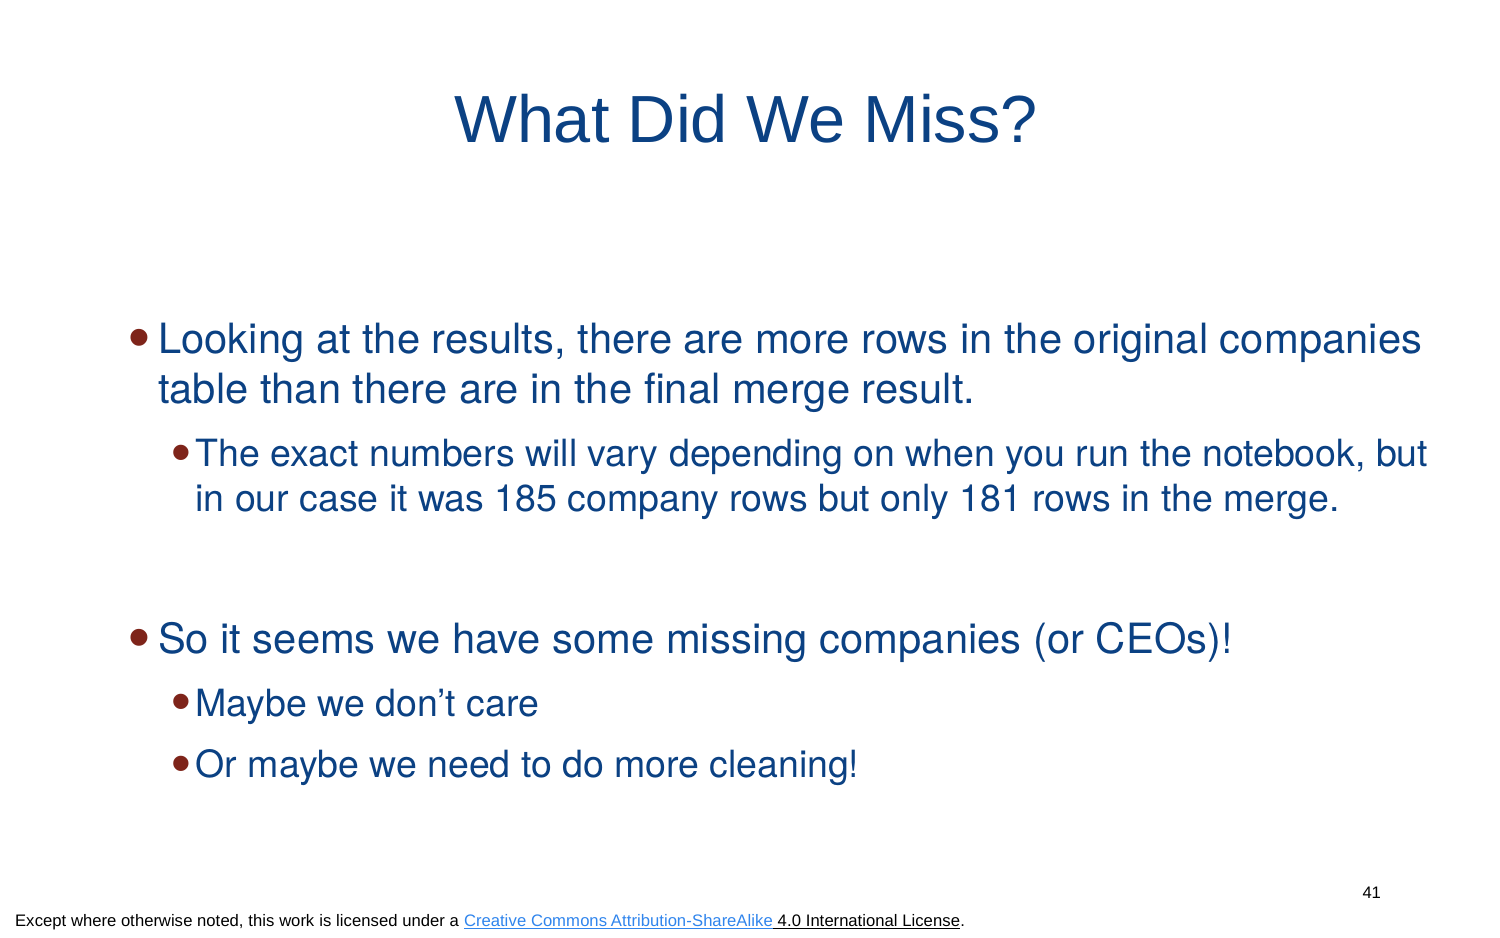

# What Did We Miss?
Looking at the results, there are more rows in the original companies table than there are in the final merge result.
The exact numbers will vary depending on when you run the notebook, but in our case it was 185 company rows but only 181 rows in the merge.

So it seems we have some missing companies (or CEOs)!
Maybe we don’t care
Or maybe we need to do more cleaning!
41